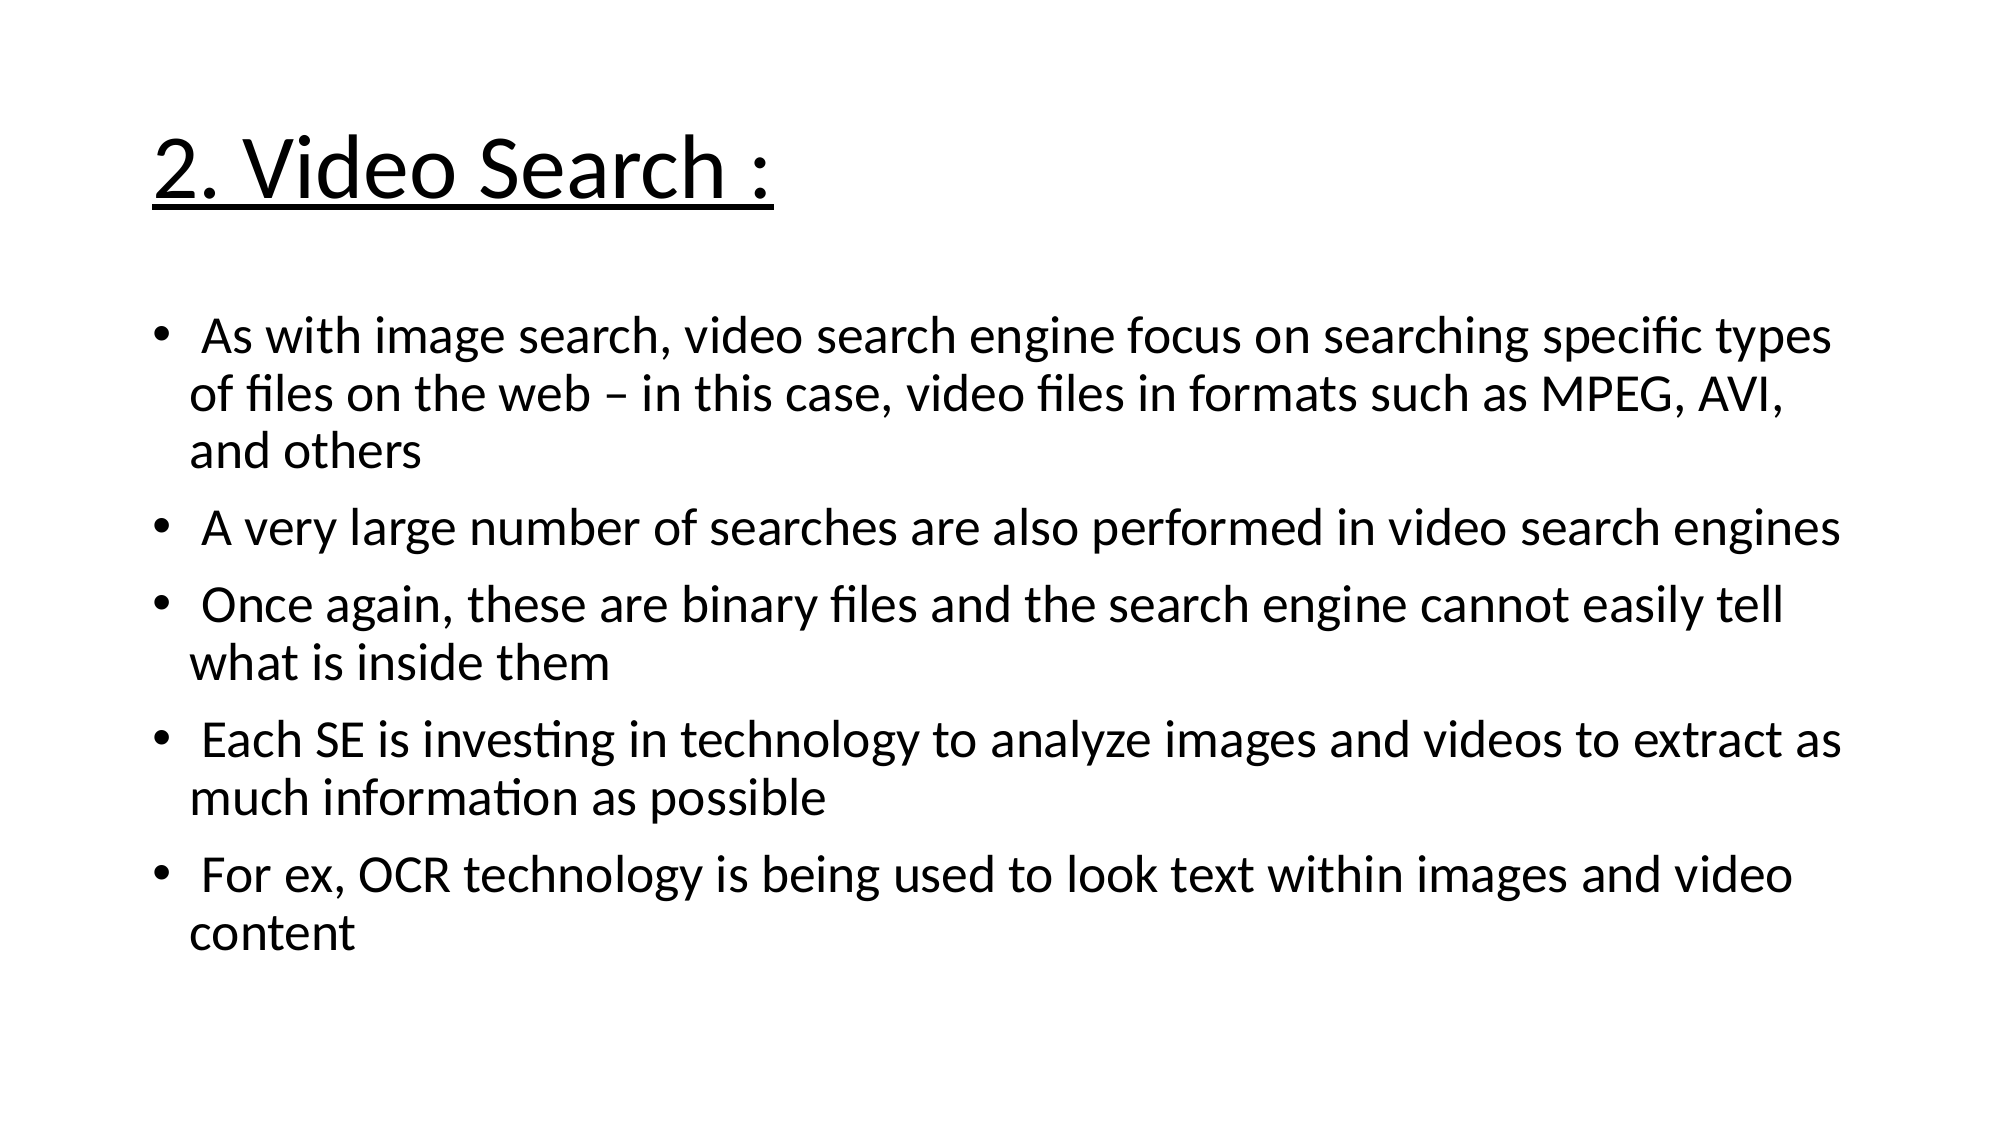

# 2. Video Search :
 As with image search, video search engine focus on searching specific types of files on the web – in this case, video files in formats such as MPEG, AVI, and others
 A very large number of searches are also performed in video search engines
 Once again, these are binary files and the search engine cannot easily tell what is inside them
 Each SE is investing in technology to analyze images and videos to extract as much information as possible
 For ex, OCR technology is being used to look text within images and video content